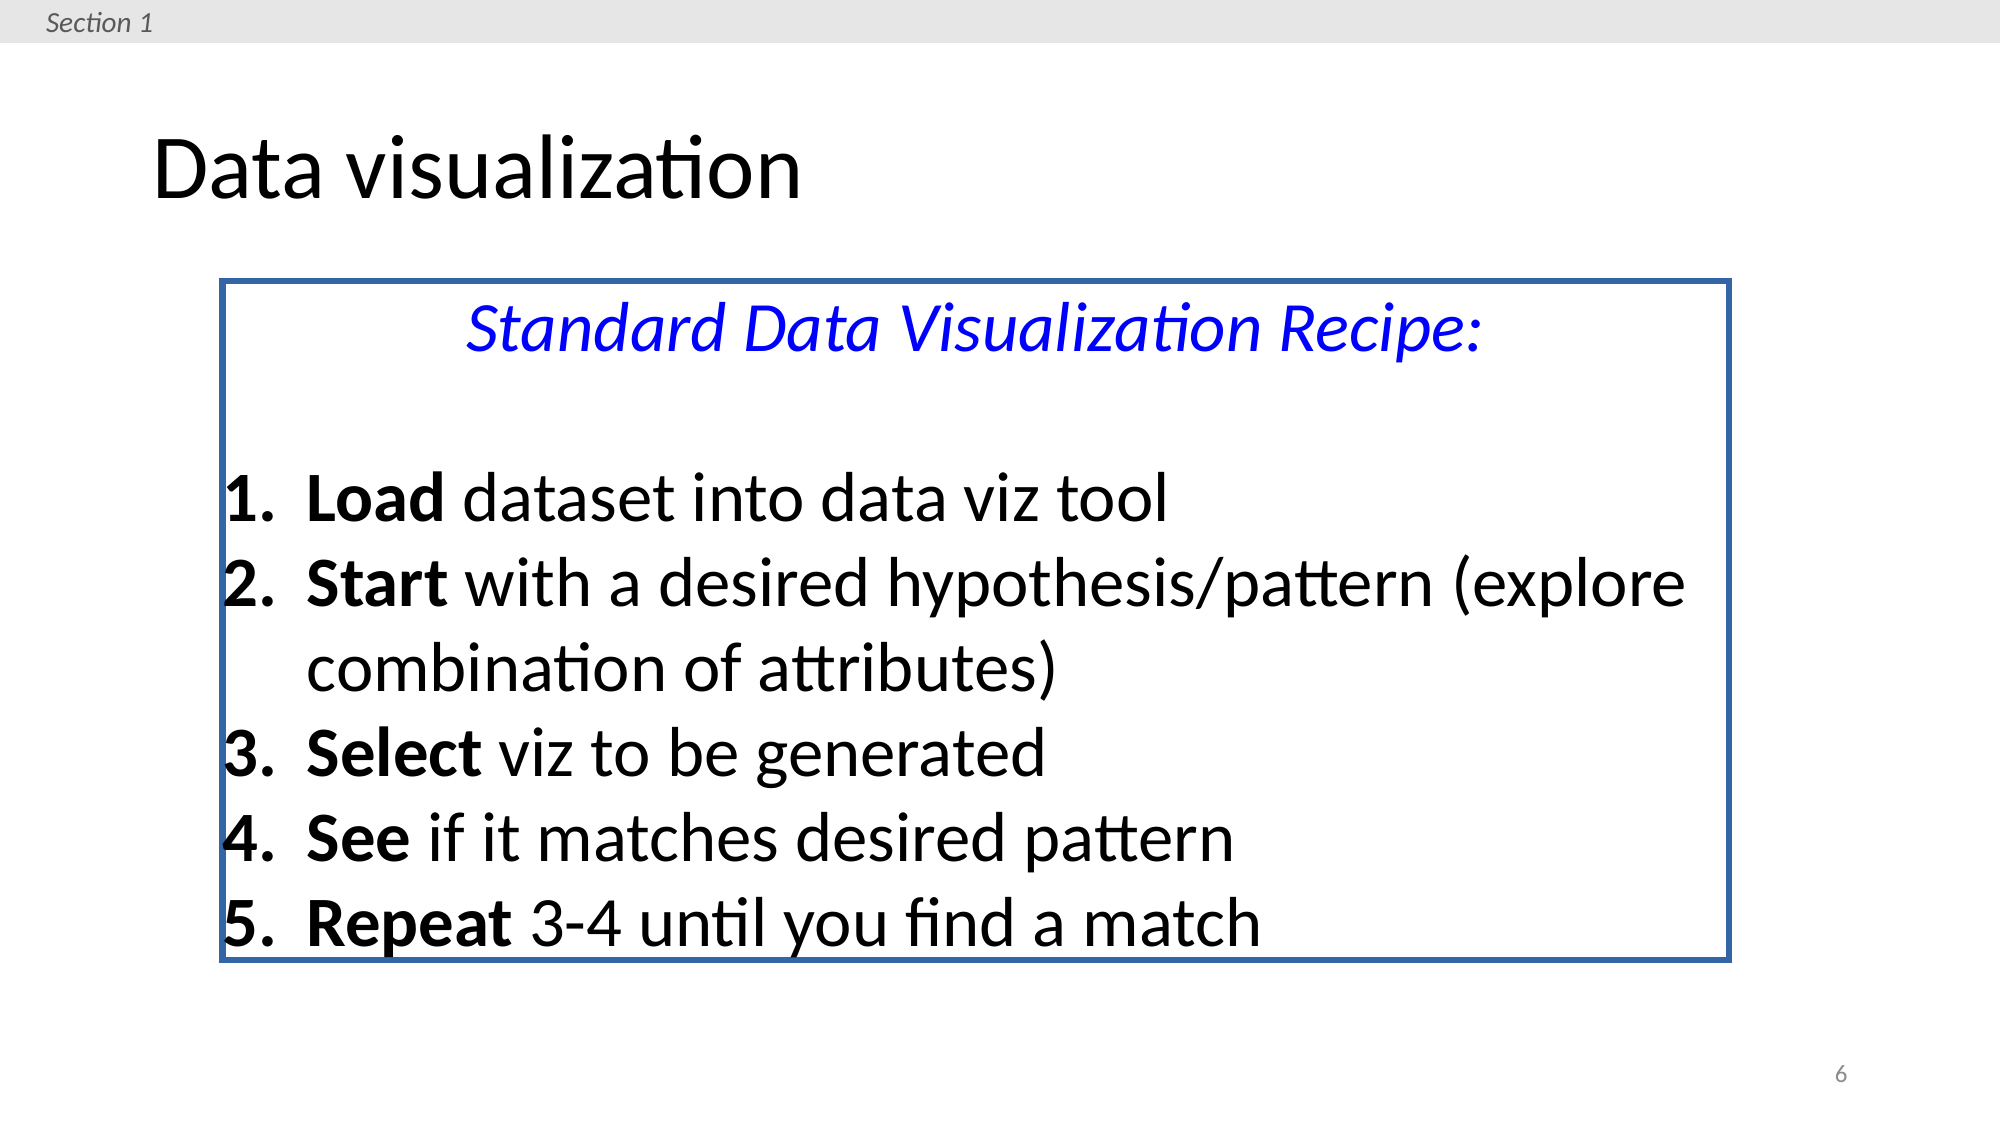

Section 1
# Data visualization
Standard Data Visualization Recipe:

Load dataset into data viz tool
Start with a desired hypothesis/pattern (explore combination of attributes)
Select viz to be generated
See if it matches desired pattern
Repeat 3-4 until you find a match
6